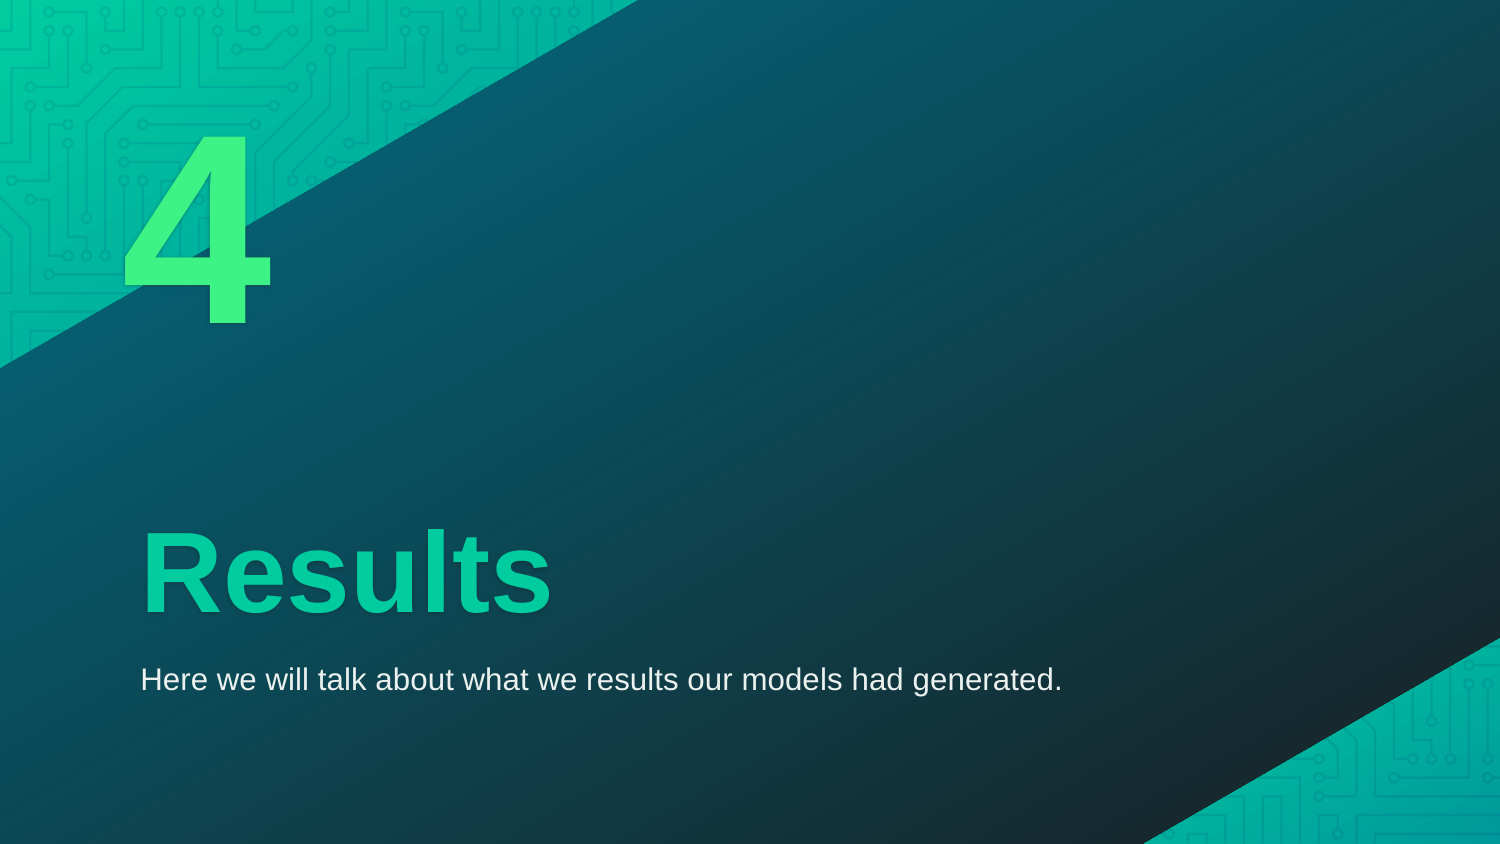

4
# Results
Here we will talk about what we results our models had generated.